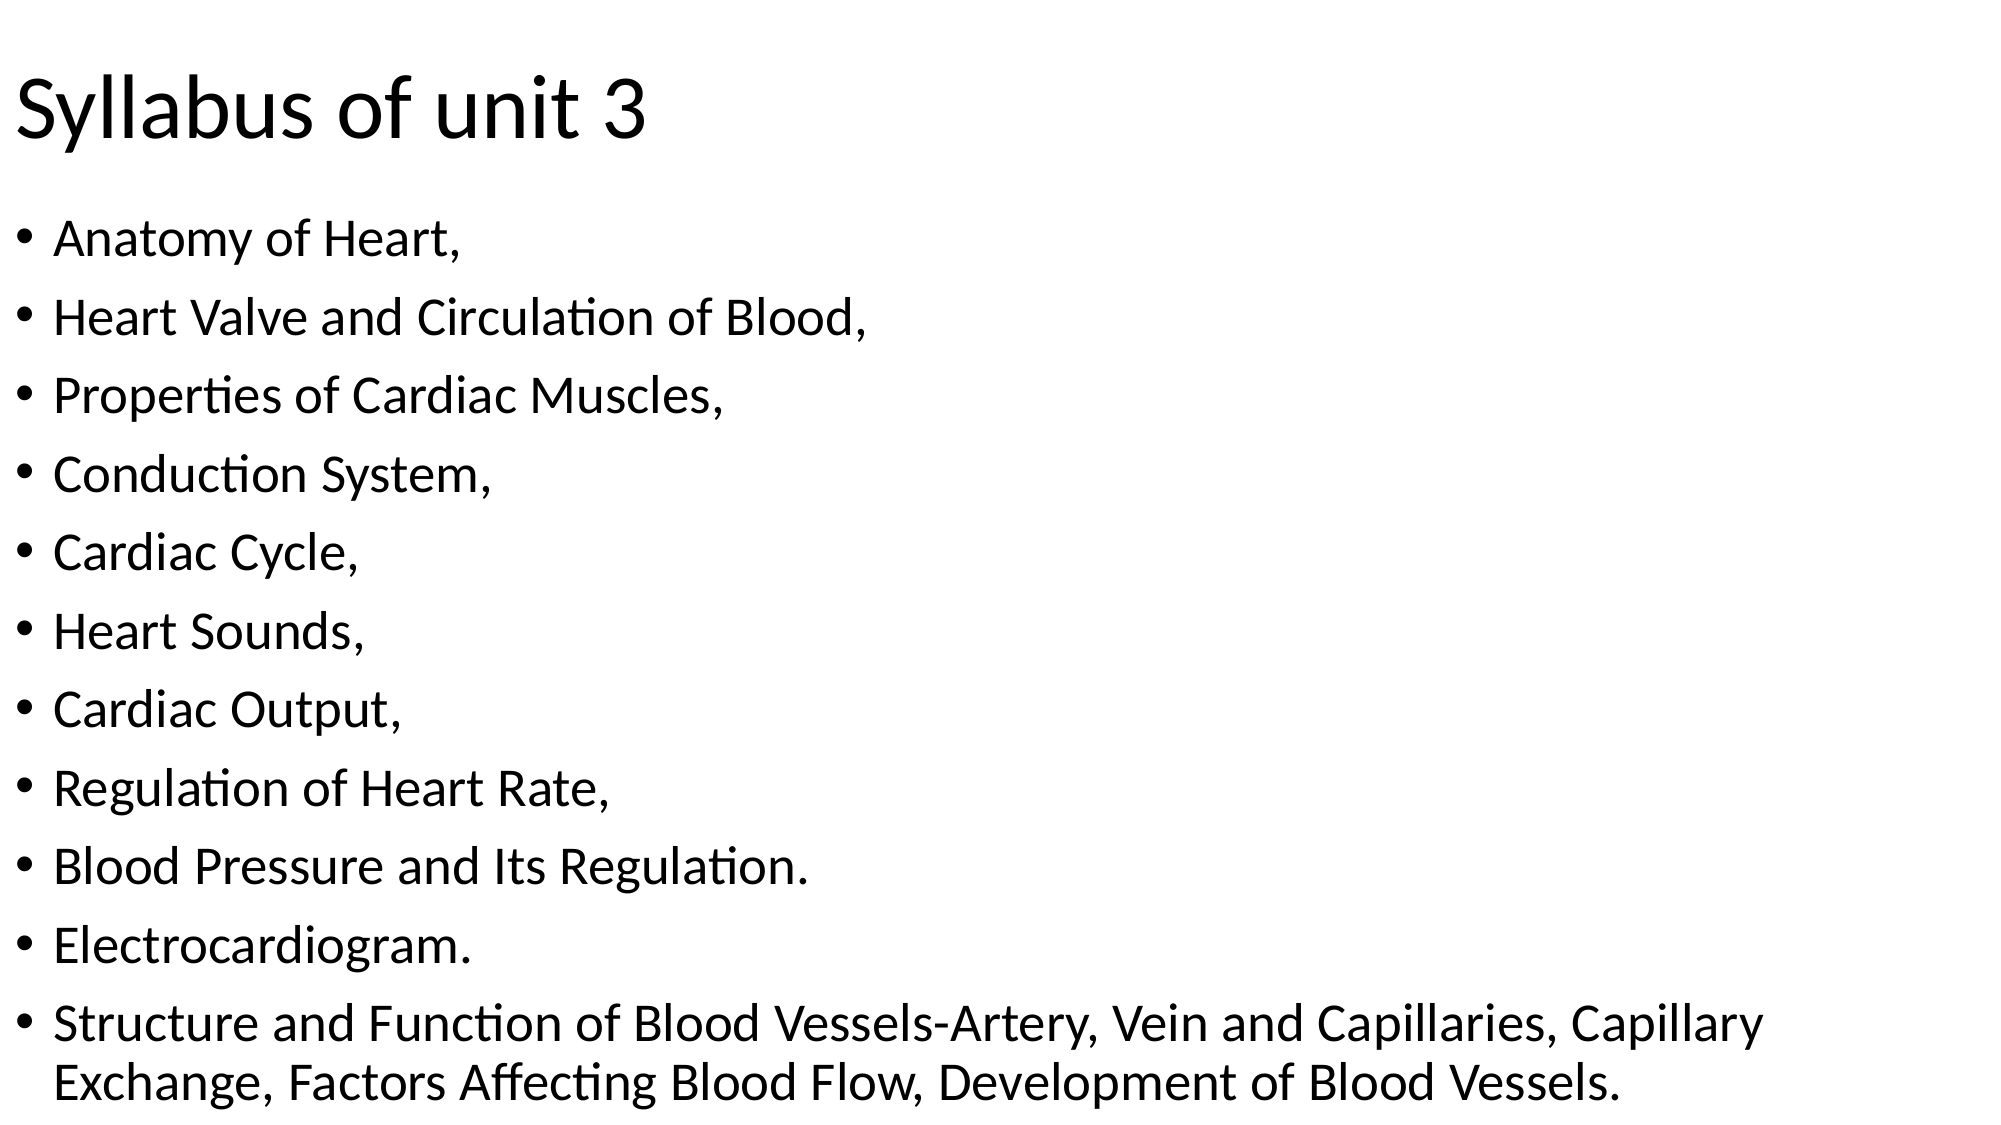

# Syllabus of unit 3
Anatomy of Heart,
Heart Valve and Circulation of Blood,
Properties of Cardiac Muscles,
Conduction System,
Cardiac Cycle,
Heart Sounds,
Cardiac Output,
Regulation of Heart Rate,
Blood Pressure and Its Regulation.
Electrocardiogram.
Structure and Function of Blood Vessels-Artery, Vein and Capillaries, Capillary Exchange, Factors Affecting Blood Flow, Development of Blood Vessels.